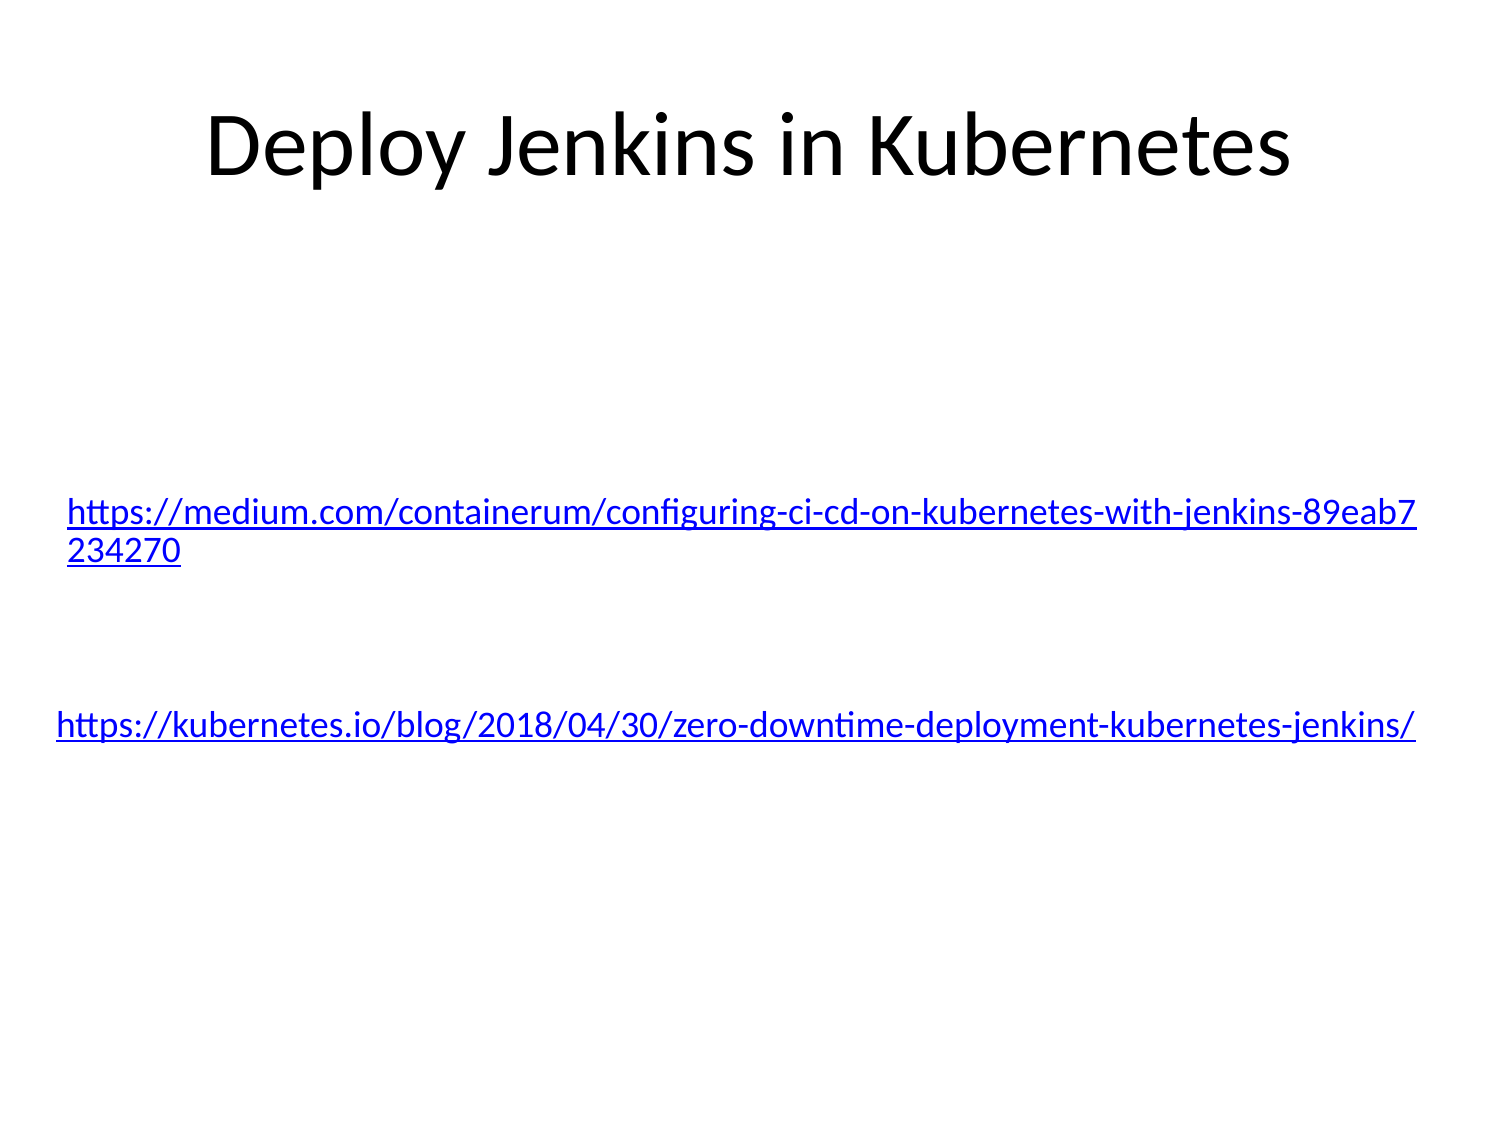

# Deploy Jenkins in Kubernetes
https://medium.com/containerum/configuring-ci-cd-on-kubernetes-with-jenkins-89eab7234270

https://kubernetes.io/blog/2018/04/30/zero-downtime-deployment-kubernetes-jenkins/